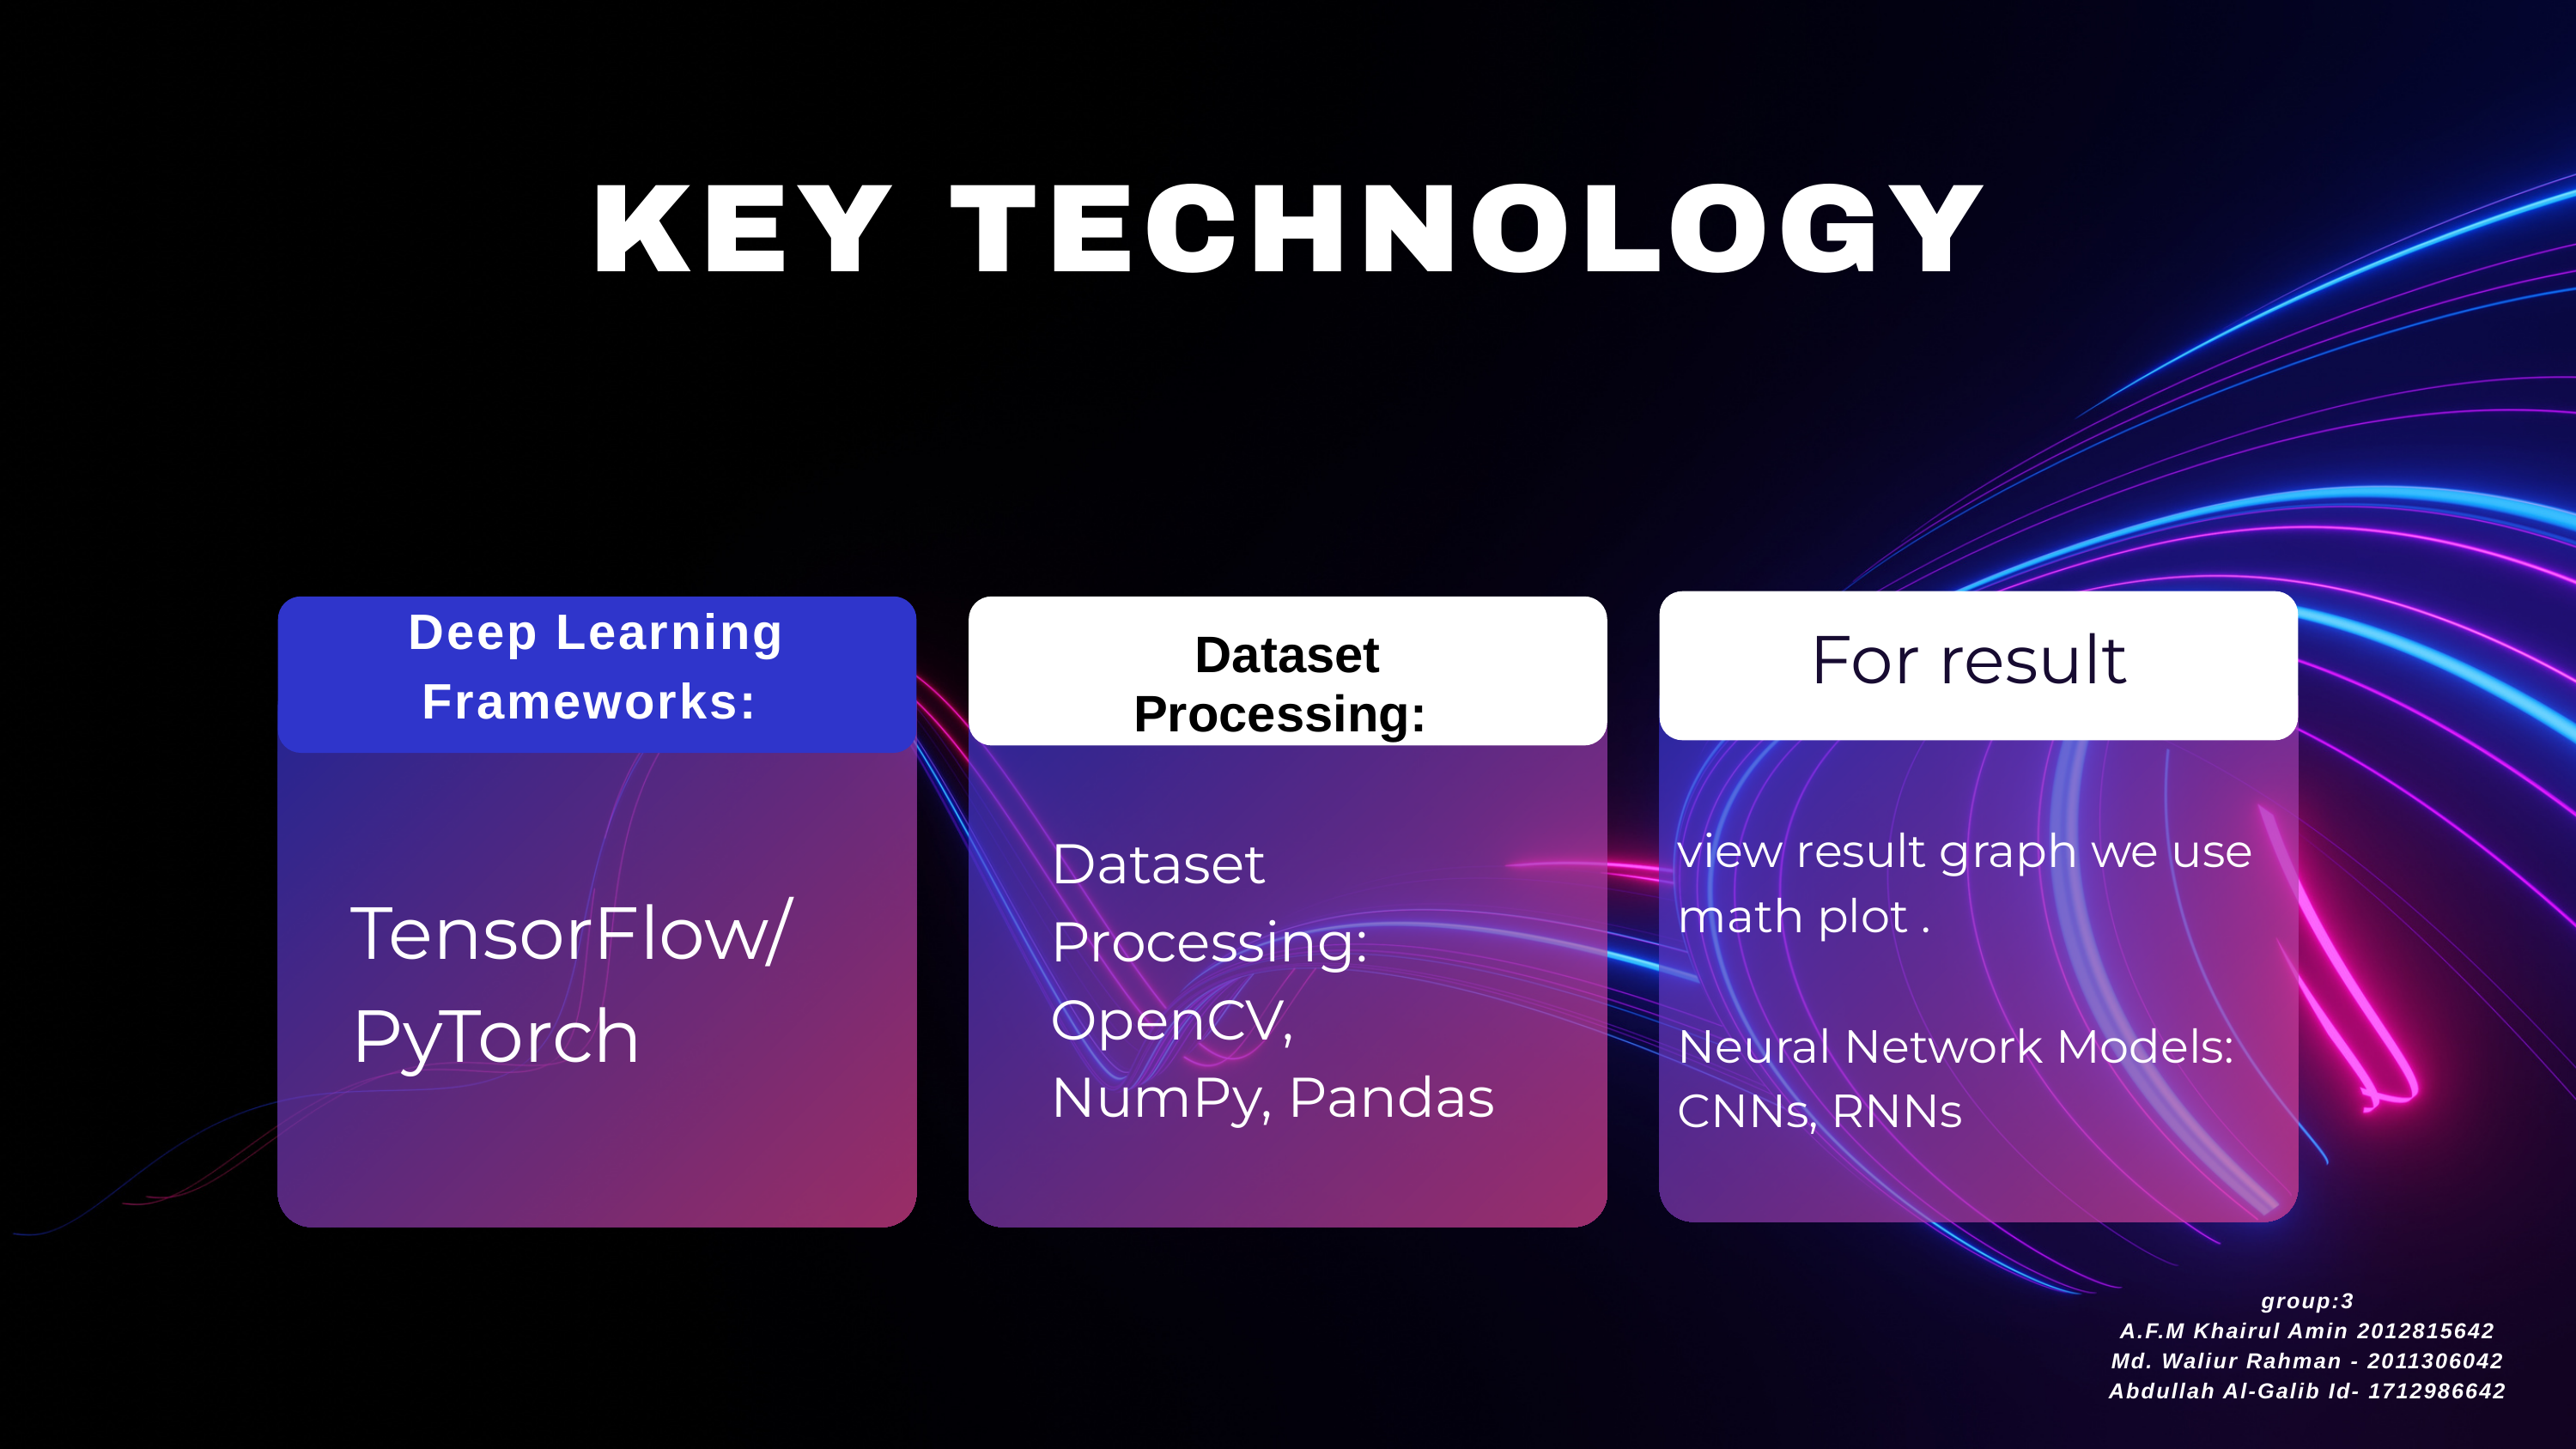

KEY TECHNOLOGY

Deep Learning Frameworks:

For result
Dataset Processing:

 TensorFlow/PyTorch

view result graph we use  math plot .

Neural Network Models: CNNs, RNNs
Dataset Processing: OpenCV, NumPy, Pandas
group:3
A.F.M Khairul Amin 2012815642
Md. Waliur Rahman - 2011306042
Abdullah Al-Galib Id- 1712986642